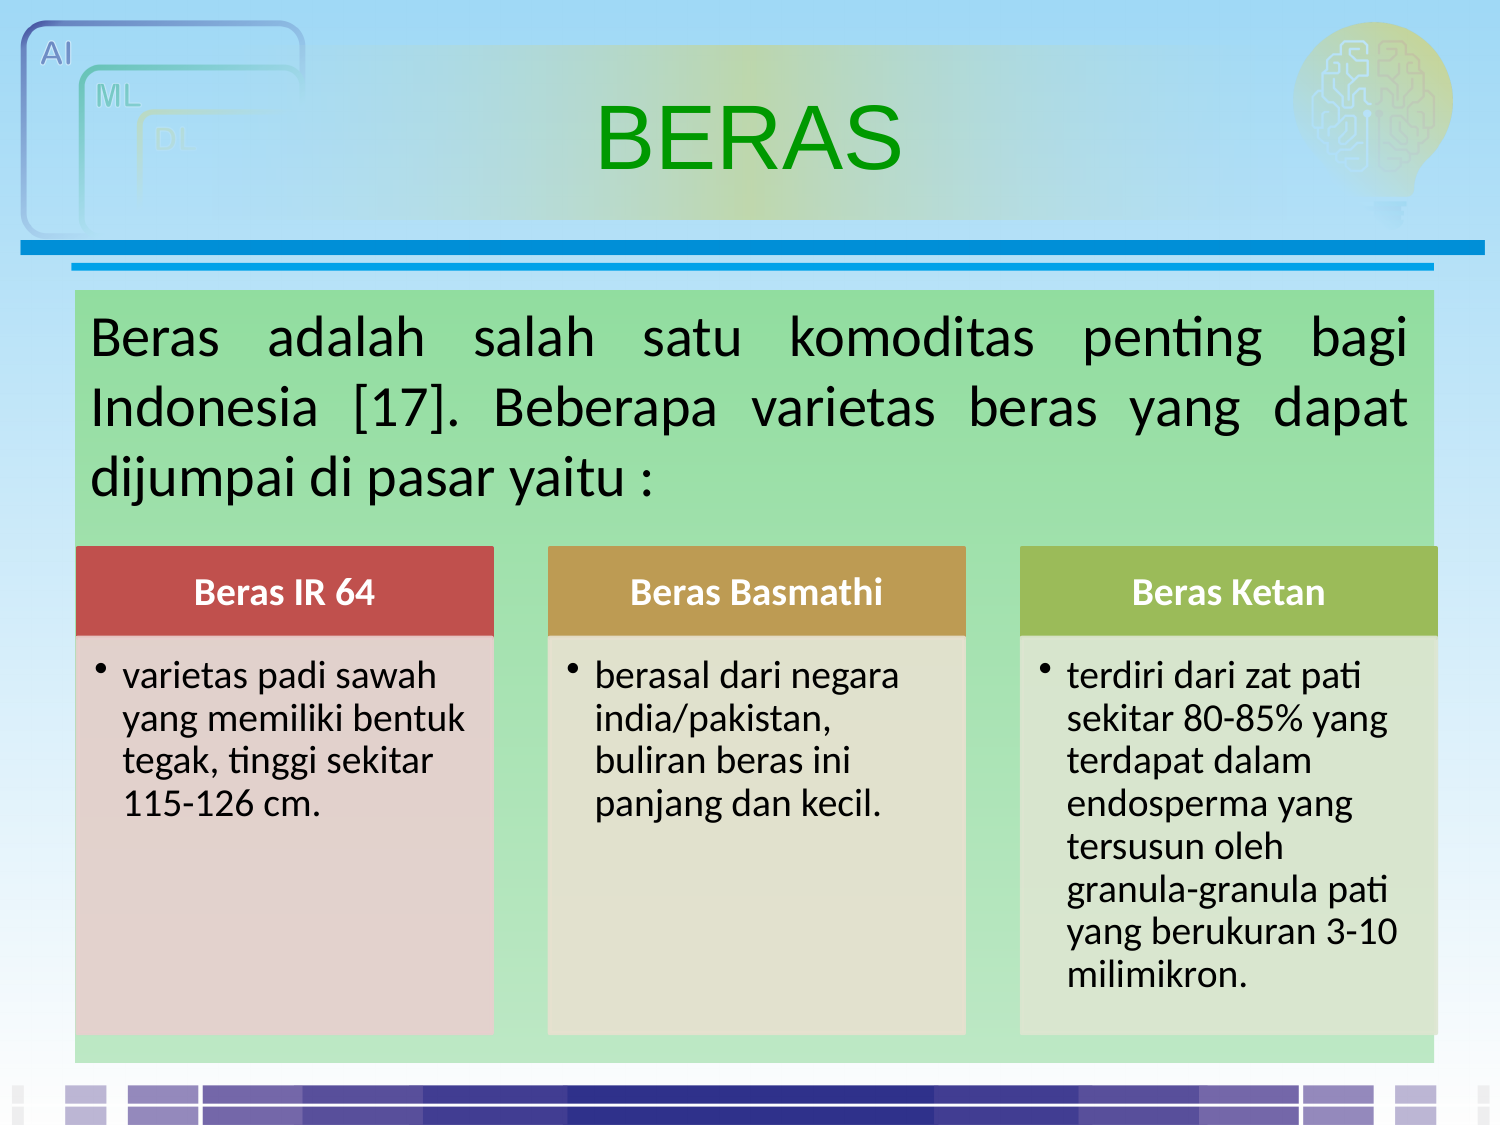

BERAS
Beras adalah salah satu komoditas penting bagi Indonesia [17]. Beberapa varietas beras yang dapat dijumpai di pasar yaitu :

Beras IR 64
varietas padi sawah yang memiliki bentuk tegak, tinggi sekitar 115-126 cm.
Beras Basmathi
berasal dari negara india/pakistan, buliran beras ini panjang dan kecil.
Beras Ketan
terdiri dari zat pati sekitar 80-85% yang terdapat dalam endosperma yang tersusun oleh granula-granula pati yang berukuran 3-10 milimikron.